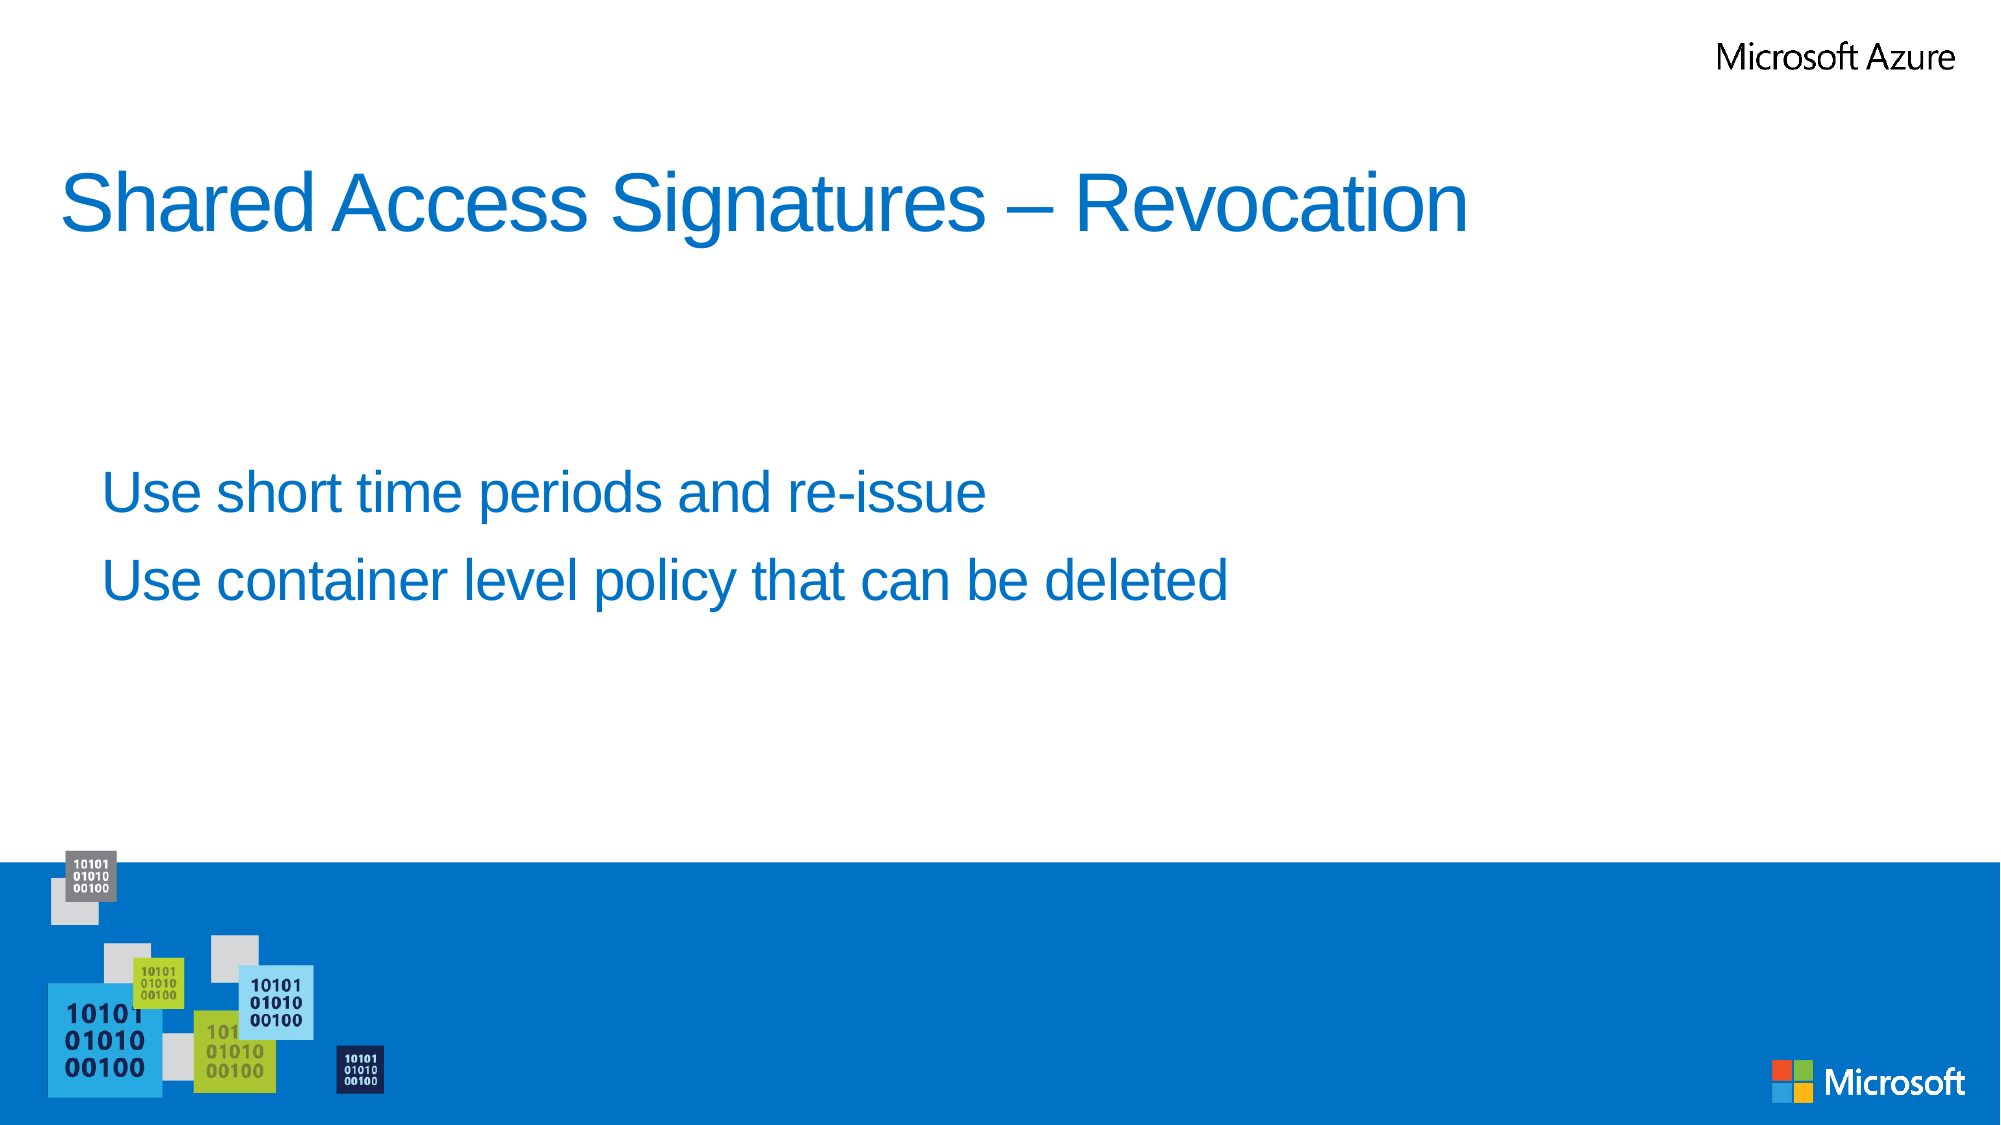

# Shared Access Signatures – Revocation

Use short time periods and re-issue
Use container level policy that can be deleted